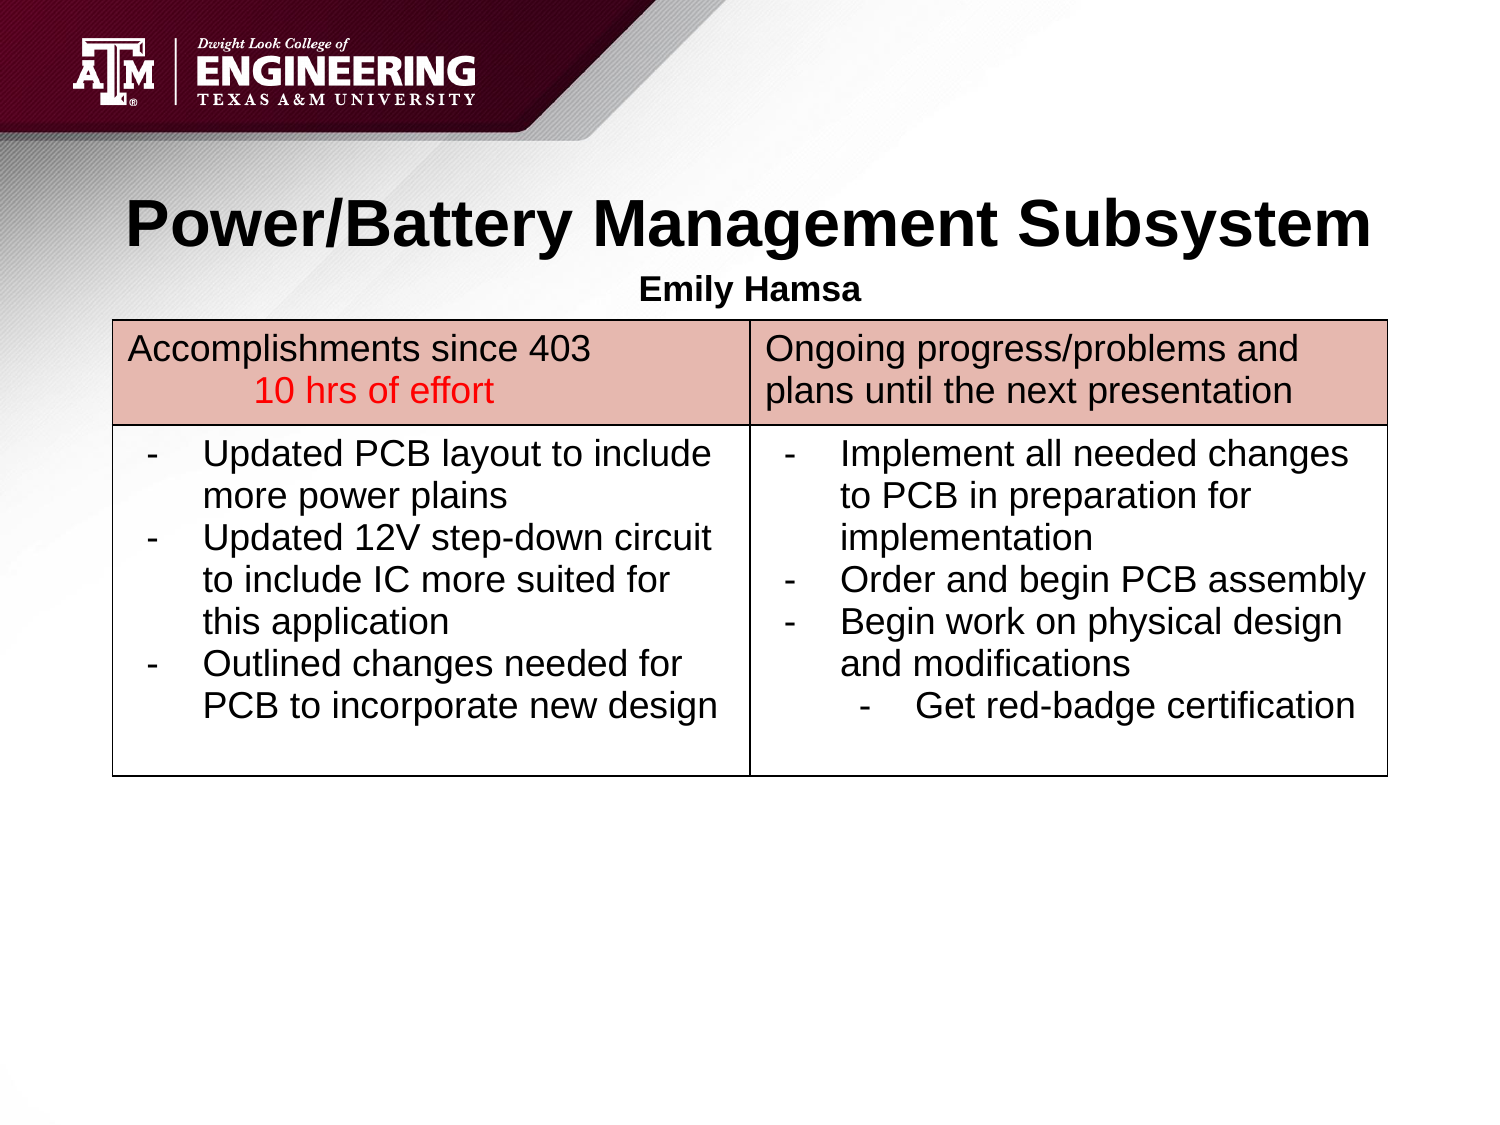

# Power/Battery Management Subsystem
Emily Hamsa
| Accomplishments since 403 10 hrs of effort | Ongoing progress/problems and plans until the next presentation |
| --- | --- |
| Updated PCB layout to include more power plains Updated 12V step-down circuit to include IC more suited for this application Outlined changes needed for PCB to incorporate new design | Implement all needed changes to PCB in preparation for implementation Order and begin PCB assembly Begin work on physical design and modifications Get red-badge certification |